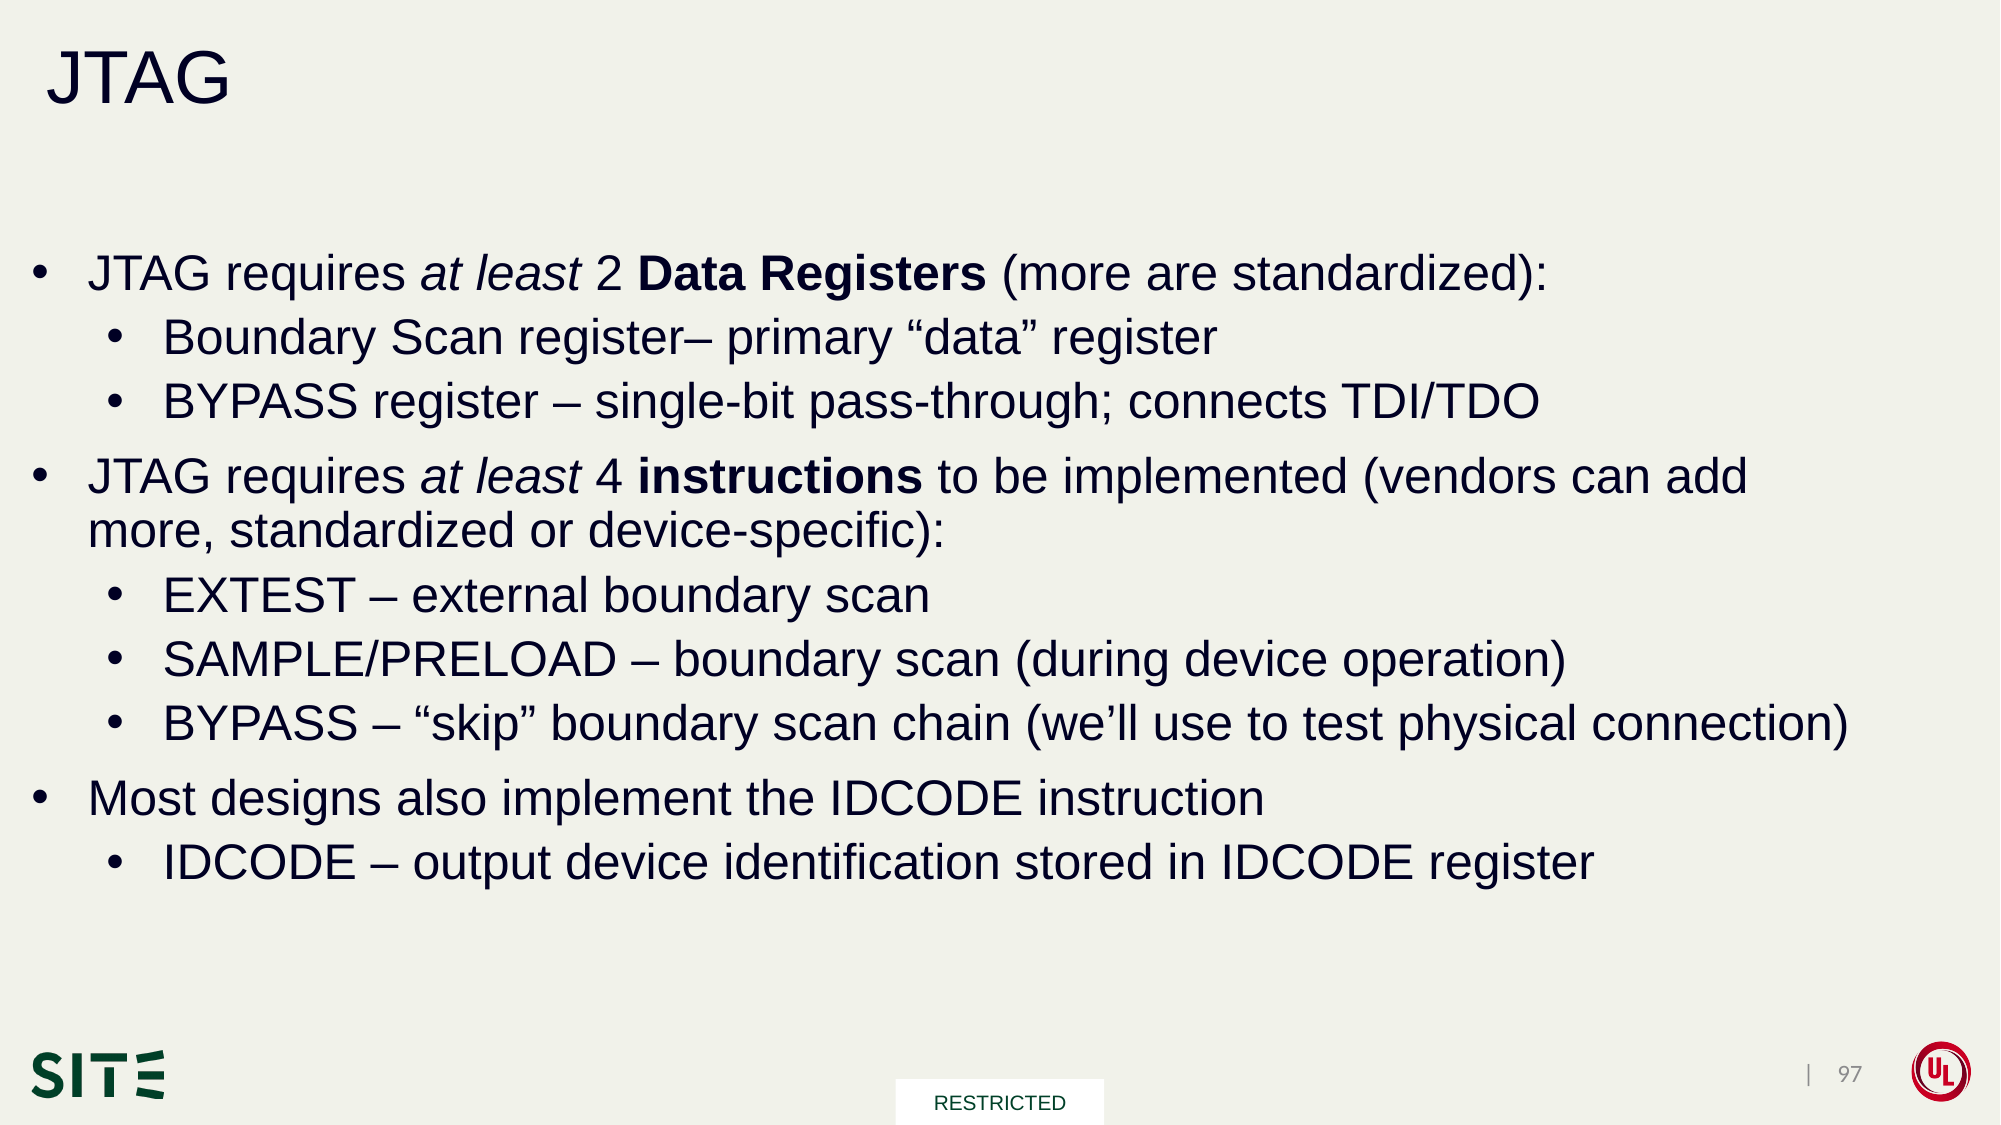

# JTAG

JTAG requires at least 2 Data Registers (more are standardized):
Boundary Scan register– primary “data” register
BYPASS register – single-bit pass-through; connects TDI/TDO
JTAG requires at least 4 instructions to be implemented (vendors can add more, standardized or device-specific):
EXTEST – external boundary scan
SAMPLE/PRELOAD – boundary scan (during device operation)
BYPASS – “skip” boundary scan chain (we’ll use to test physical connection)
Most designs also implement the IDCODE instruction
IDCODE – output device identification stored in IDCODE register

     |    97